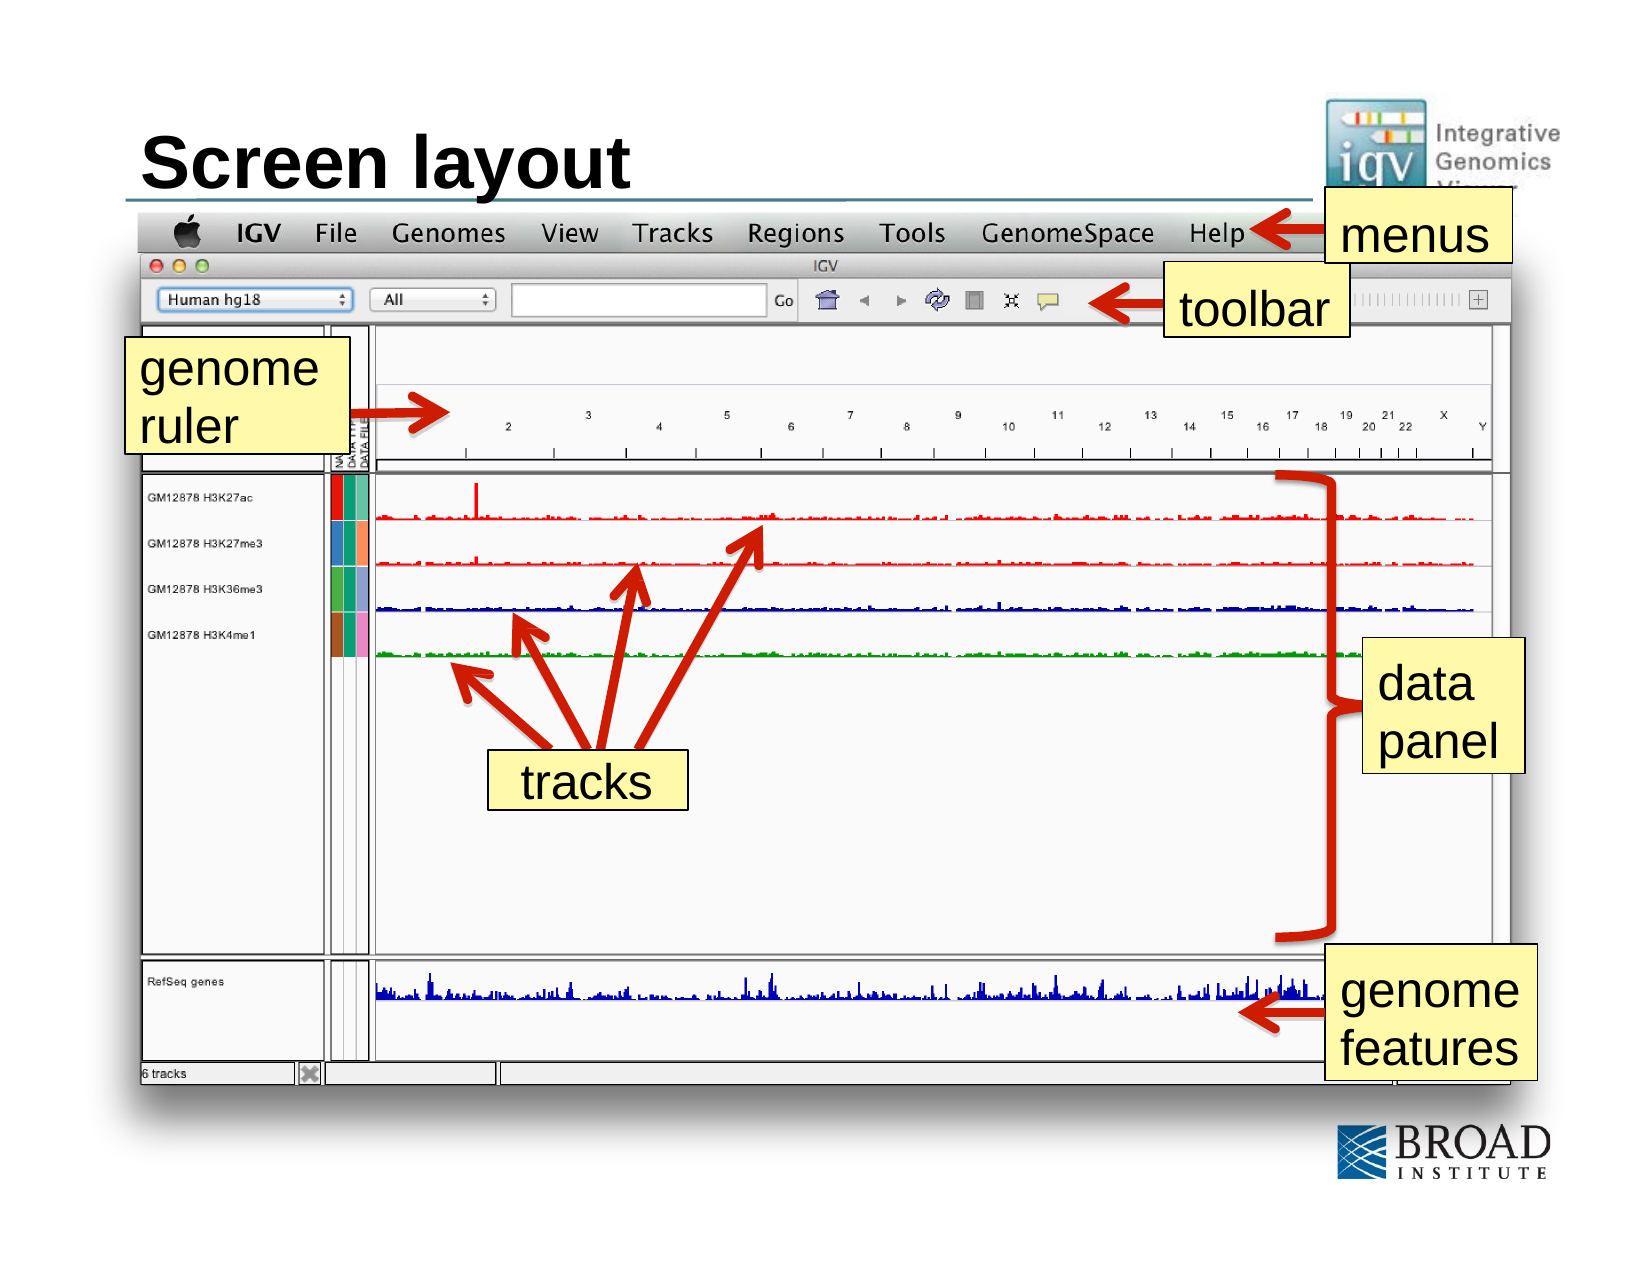

# Screen layout

menus
toolbar

genome ruler

data panel

tracks

genome features